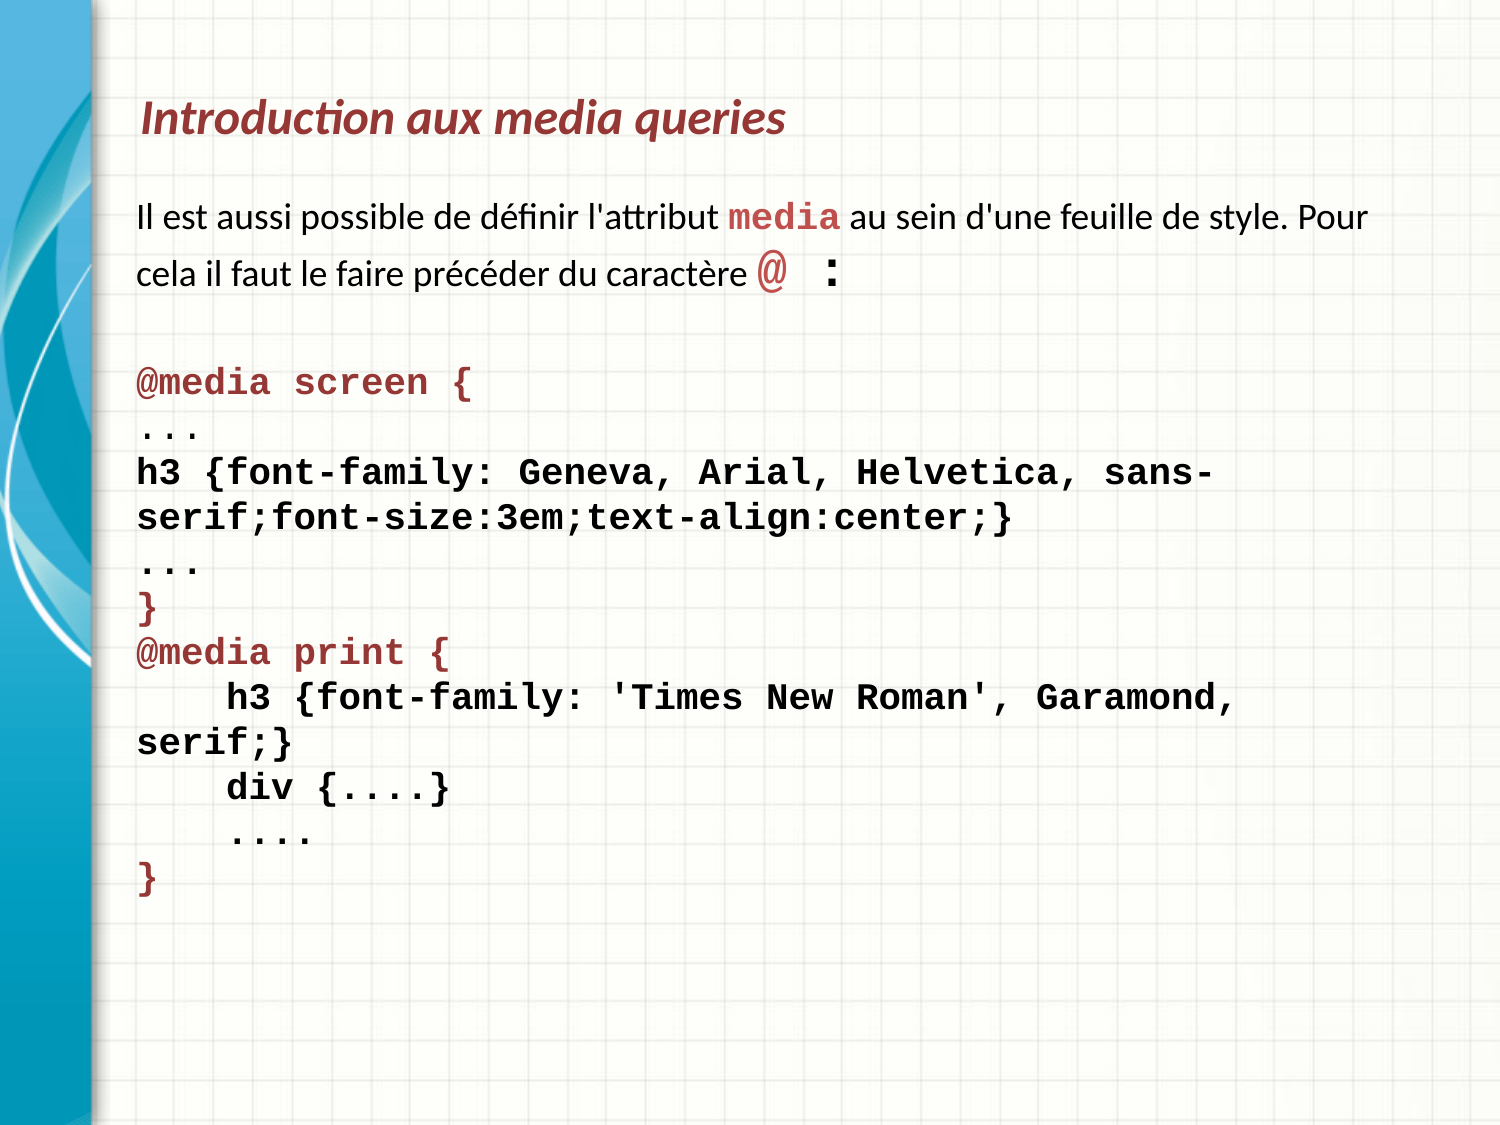

# Introduction aux media queries

Il est aussi possible de définir l'attribut media au sein d'une feuille de style. Pour cela il faut le faire précéder du caractère @ :

@media screen {
...
h3 {font-family: Geneva, Arial, Helvetica, sans-serif;font-size:3em;text-align:center;}
...
}
@media print {
    h3 {font-family: 'Times New Roman', Garamond, 	serif;}
    div {....}
    ....
}